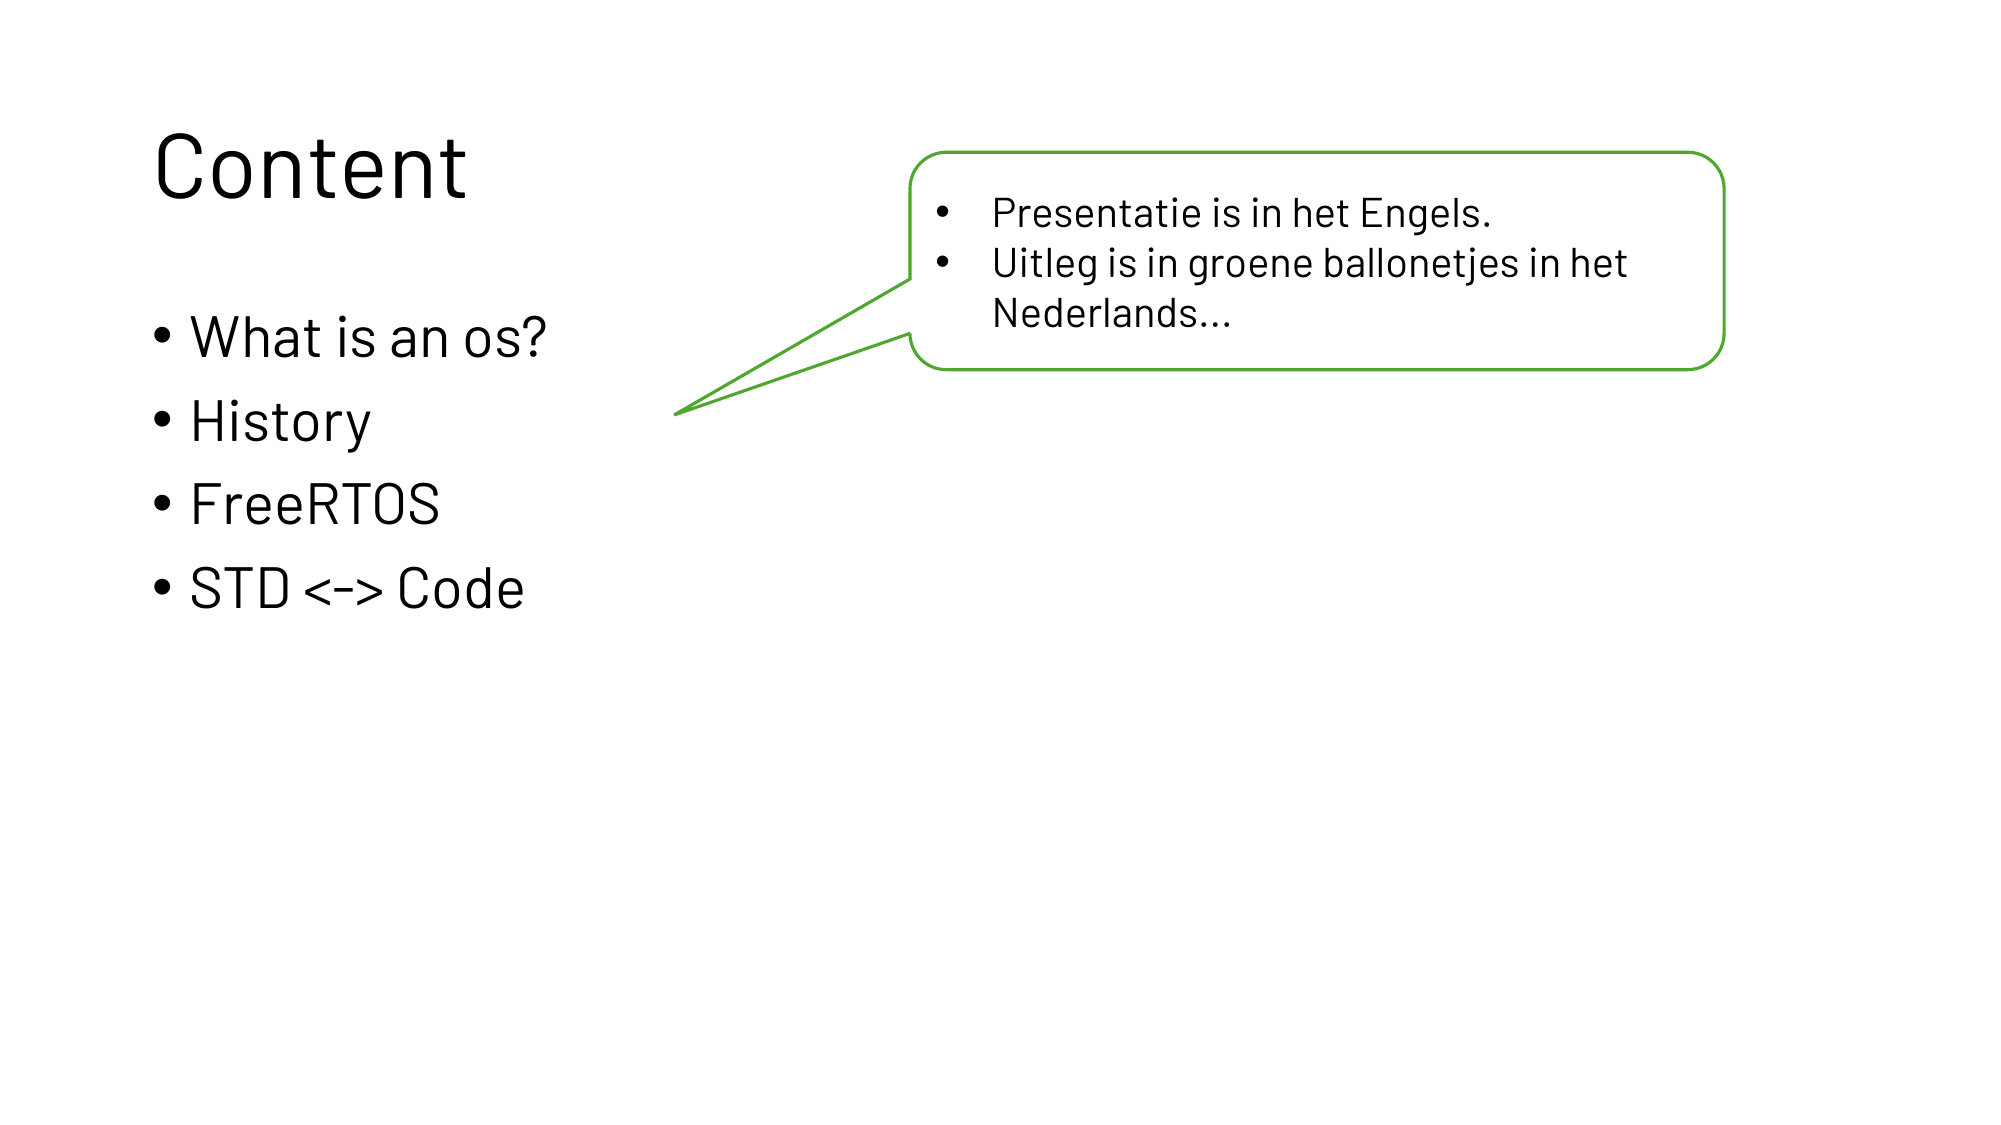

# Content
Presentatie is in het Engels.
Uitleg is in groene ballonetjes in het Nederlands...
What is an os?
History
FreeRTOS
STD <-> Code